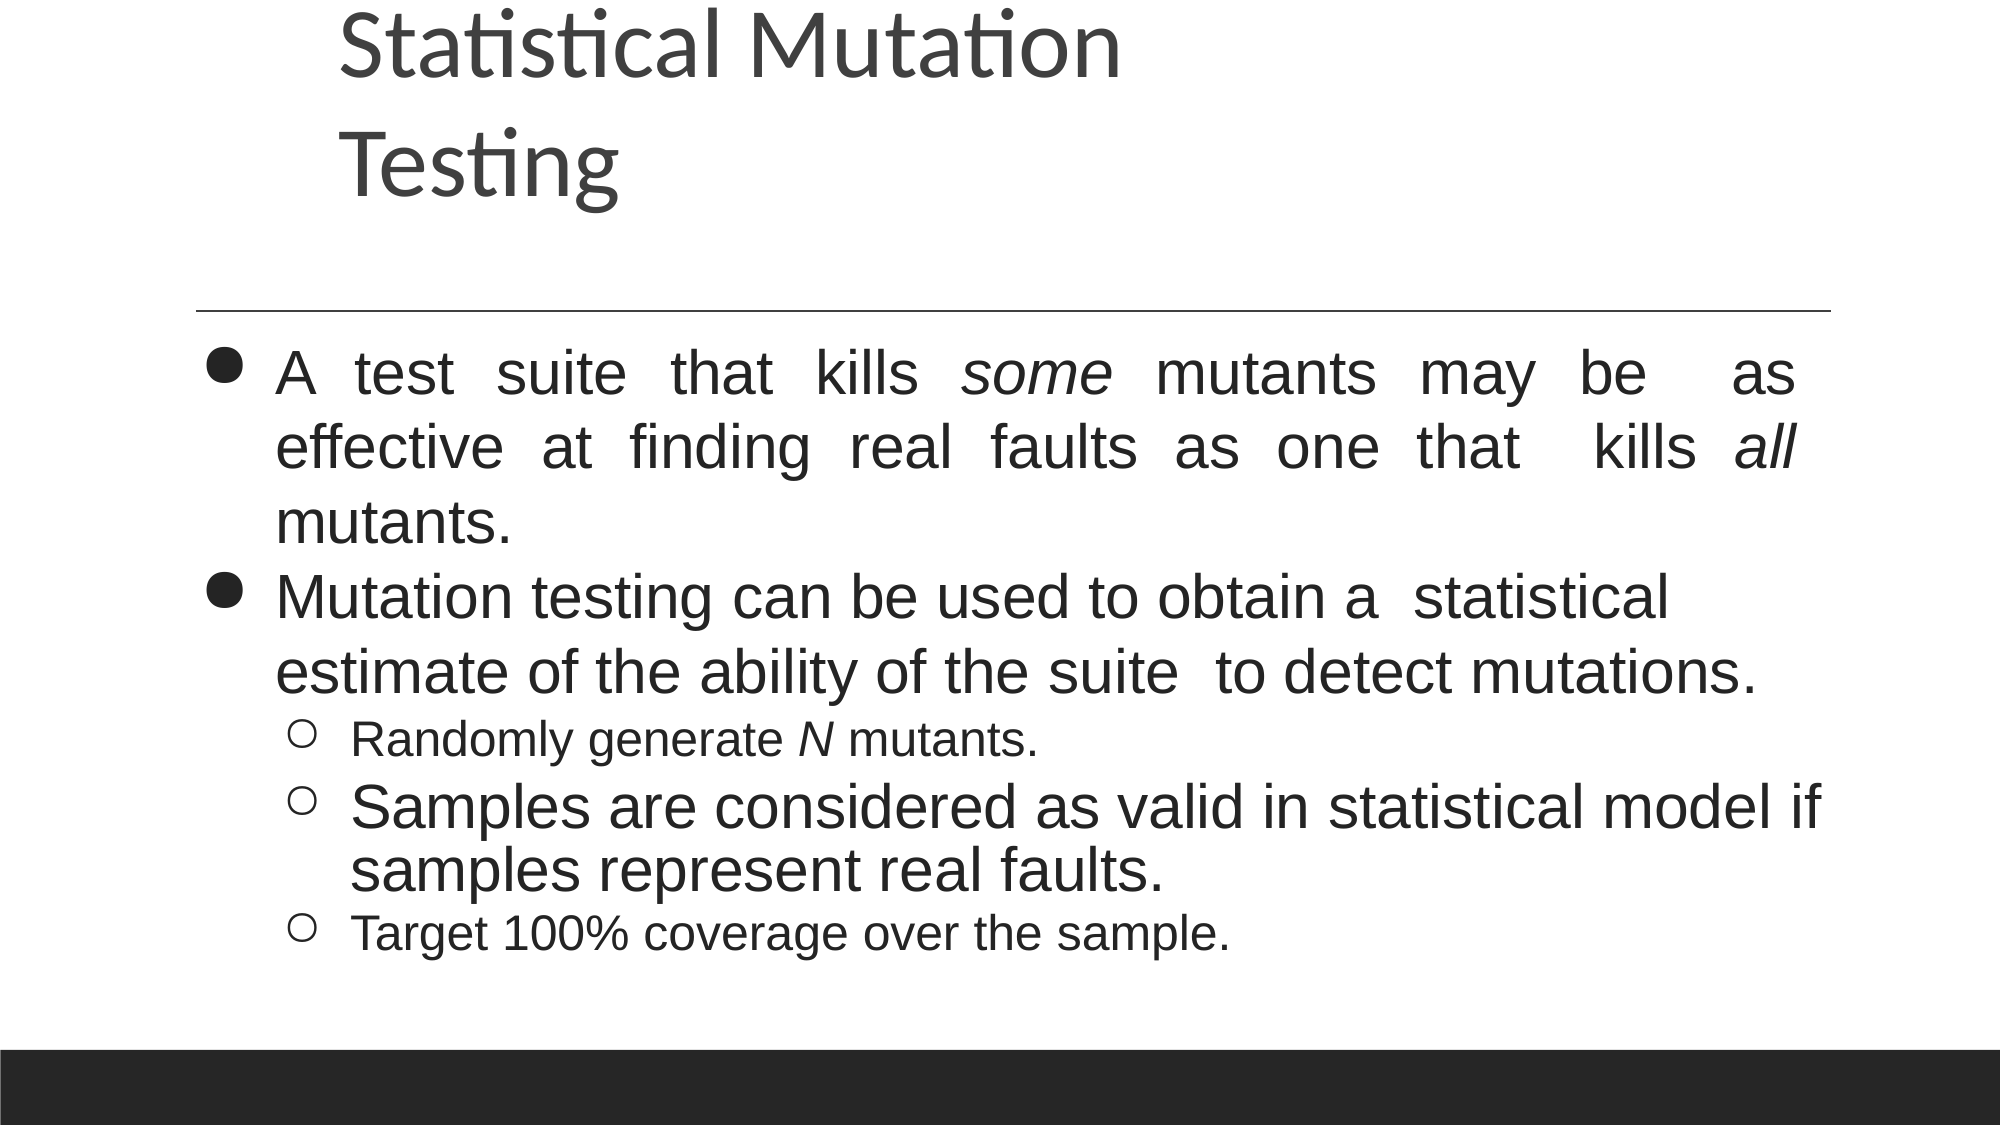

# Statistical Mutation Testing
A test suite that kills some mutants may be  as effective at finding real faults as one that  kills all mutants.
Mutation testing can be used to obtain a  statistical estimate of the ability of the suite  to detect mutations.
Randomly generate N mutants.
Samples are considered as valid in statistical model if samples represent real faults.
Target 100% coverage over the sample.